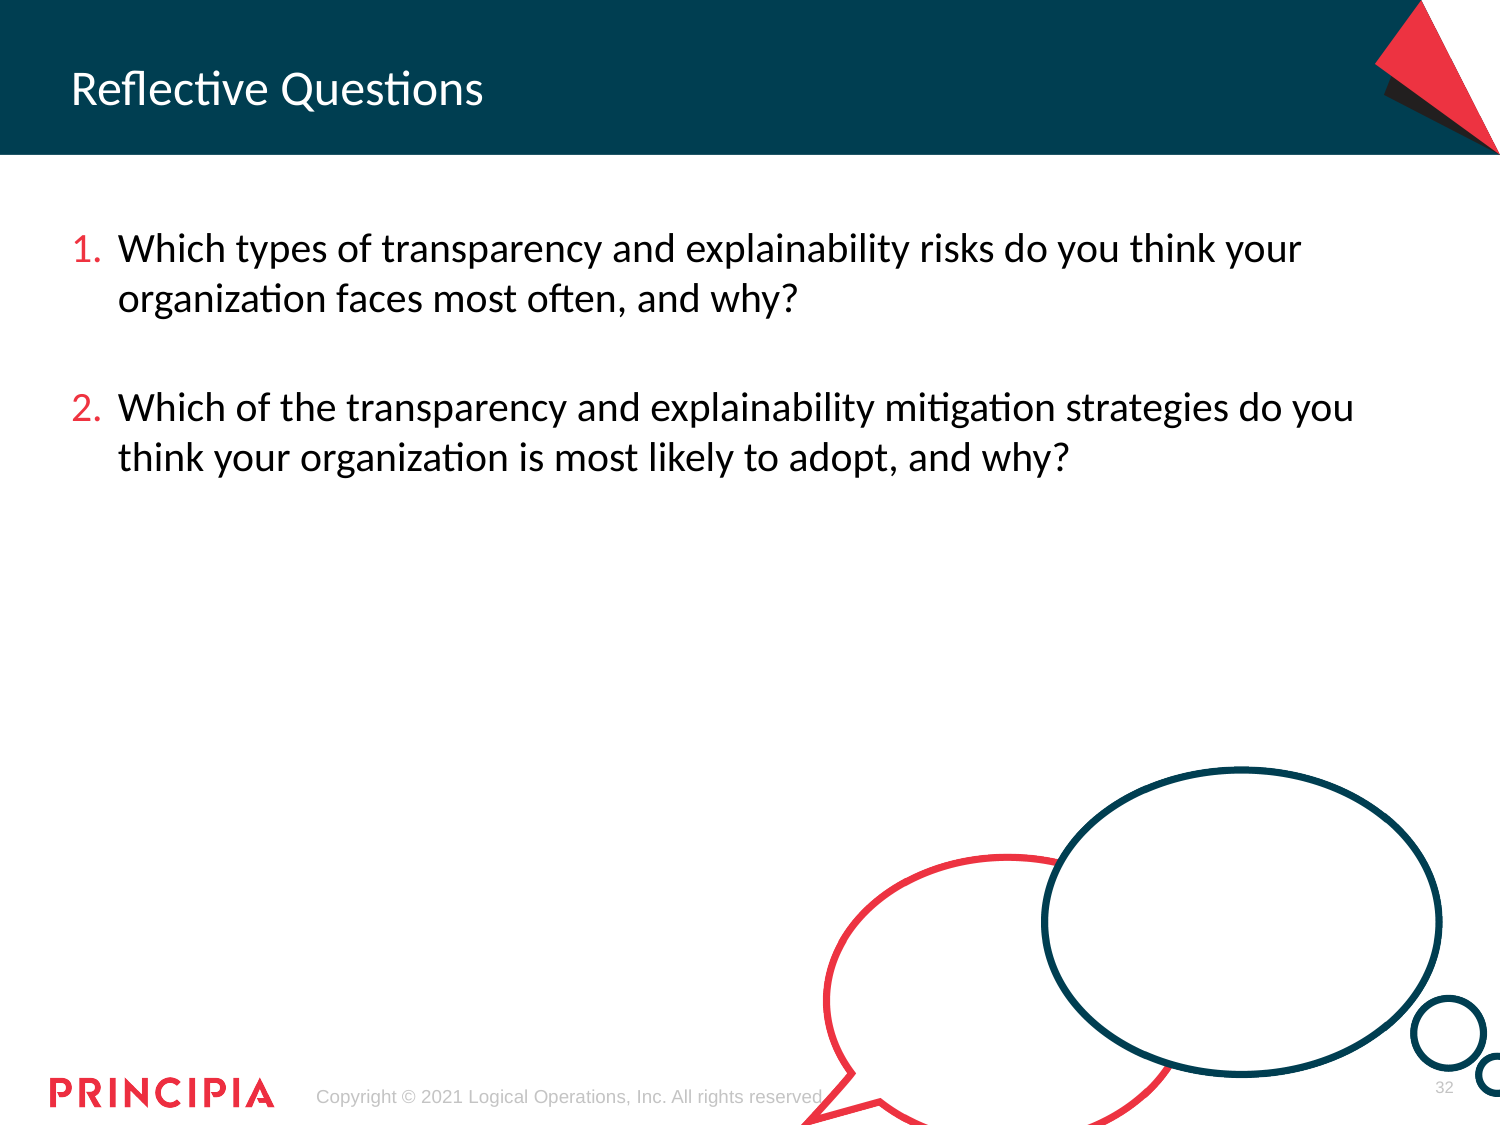

Which types of transparency and explainability risks do you think your organization faces most often, and why?
Which of the transparency and explainability mitigation strategies do you think your organization is most likely to adopt, and why?
32